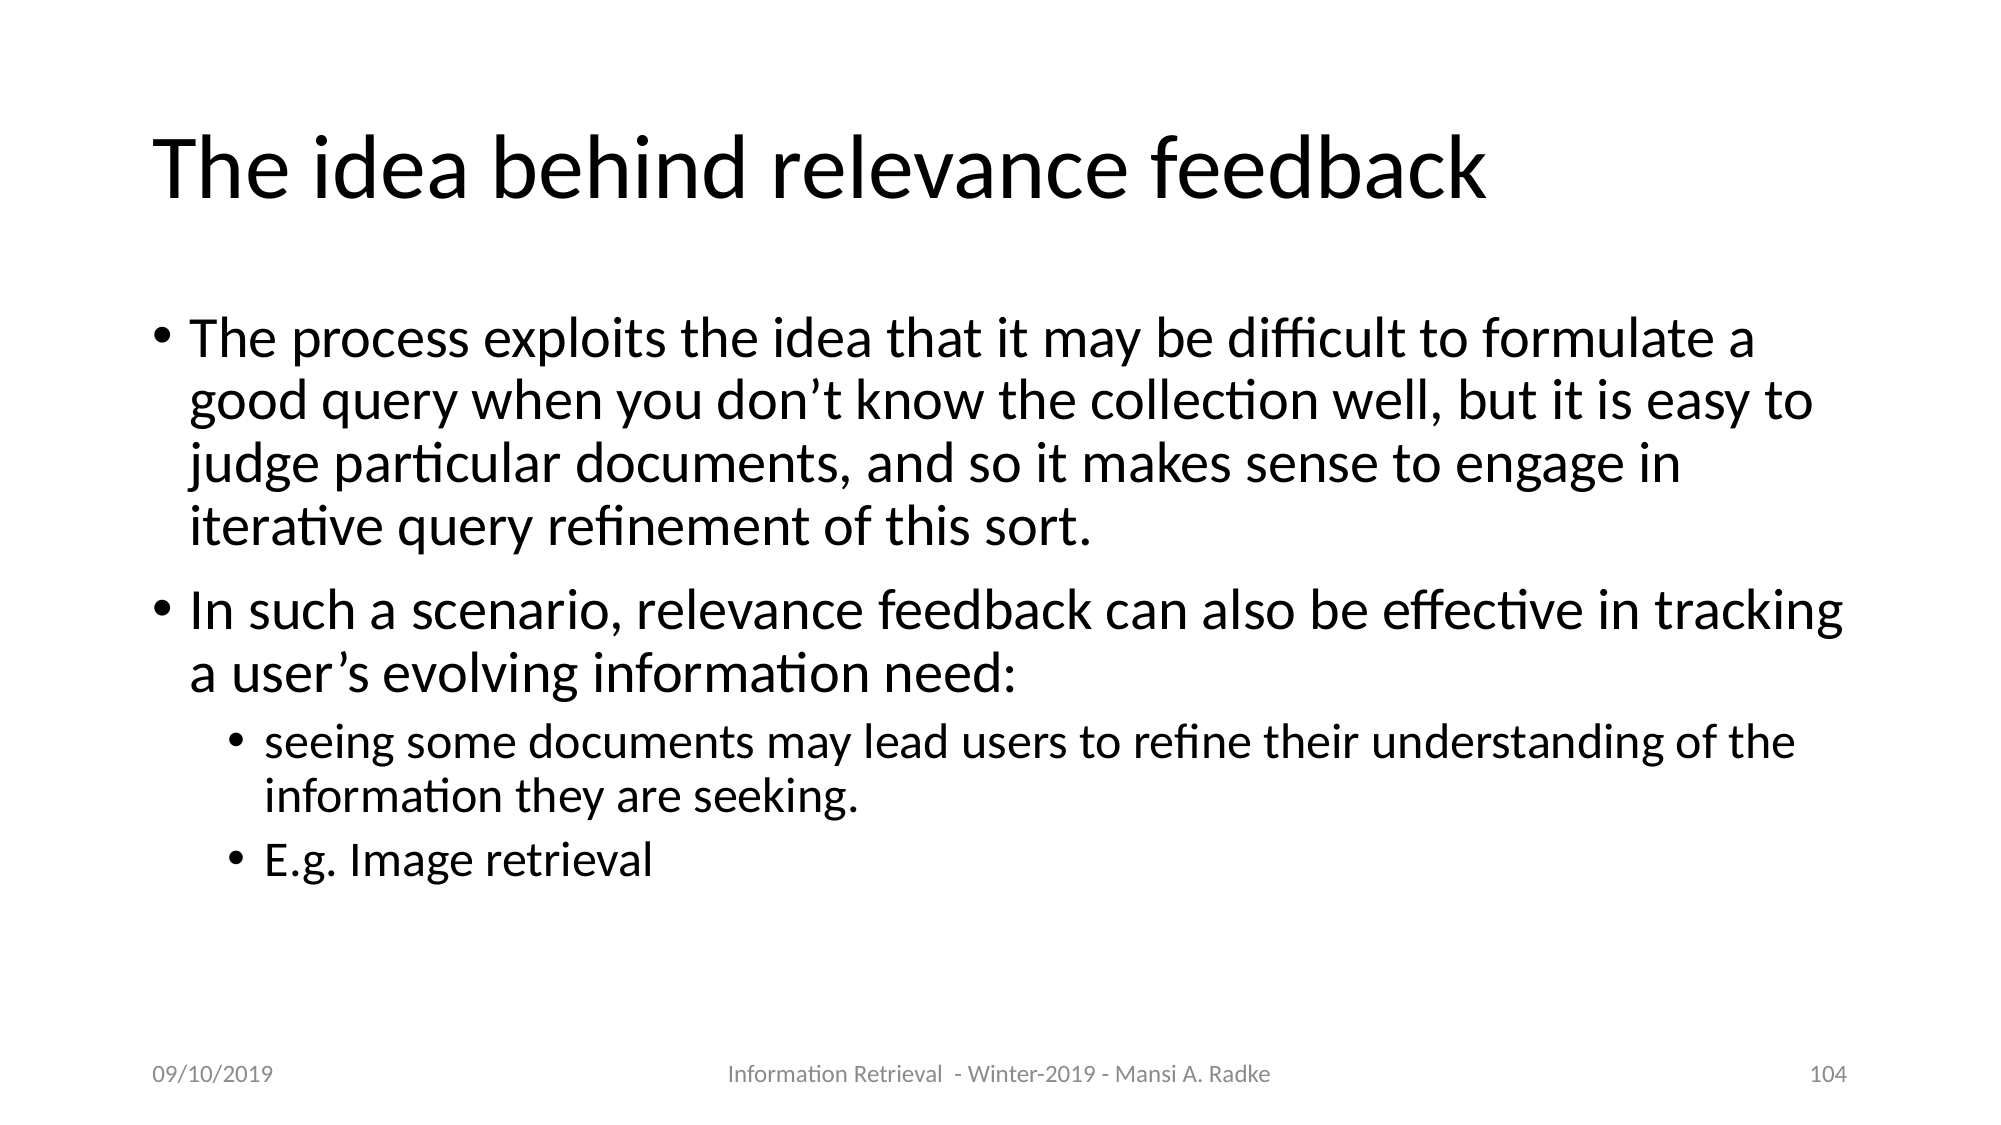

The idea behind relevance feedback
The process exploits the idea that it may be difficult to formulate a good query when you don’t know the collection well, but it is easy to judge particular documents, and so it makes sense to engage in iterative query refinement of this sort.
In such a scenario, relevance feedback can also be effective in tracking a user’s evolving information need:
seeing some documents may lead users to refine their understanding of the information they are seeking.
E.g. Image retrieval
09/10/2019
Information Retrieval  - Winter-2019 - Mansi A. Radke
104